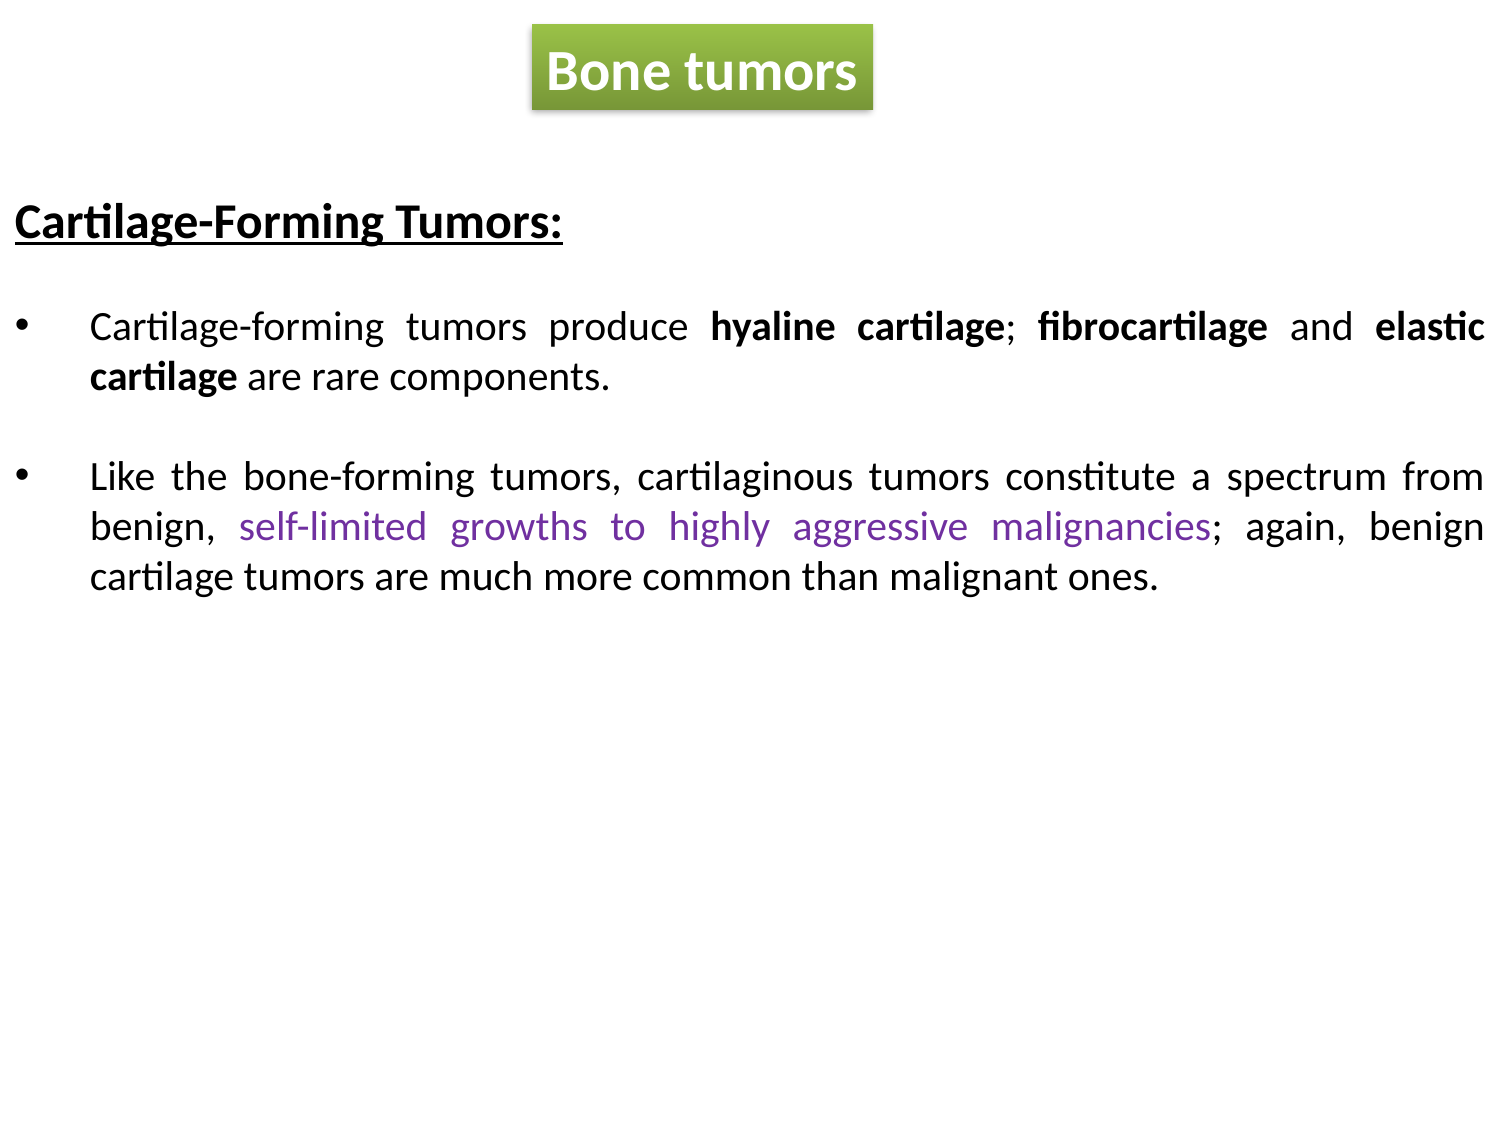

Bone tumors
Cartilage-Forming Tumors:

Cartilage-forming tumors produce hyaline cartilage; fibrocartilage and elastic cartilage are rare components.

Like the bone-forming tumors, cartilaginous tumors constitute a spectrum from benign, self-limited growths to highly aggressive malignancies; again, benign cartilage tumors are much more common than malignant ones.